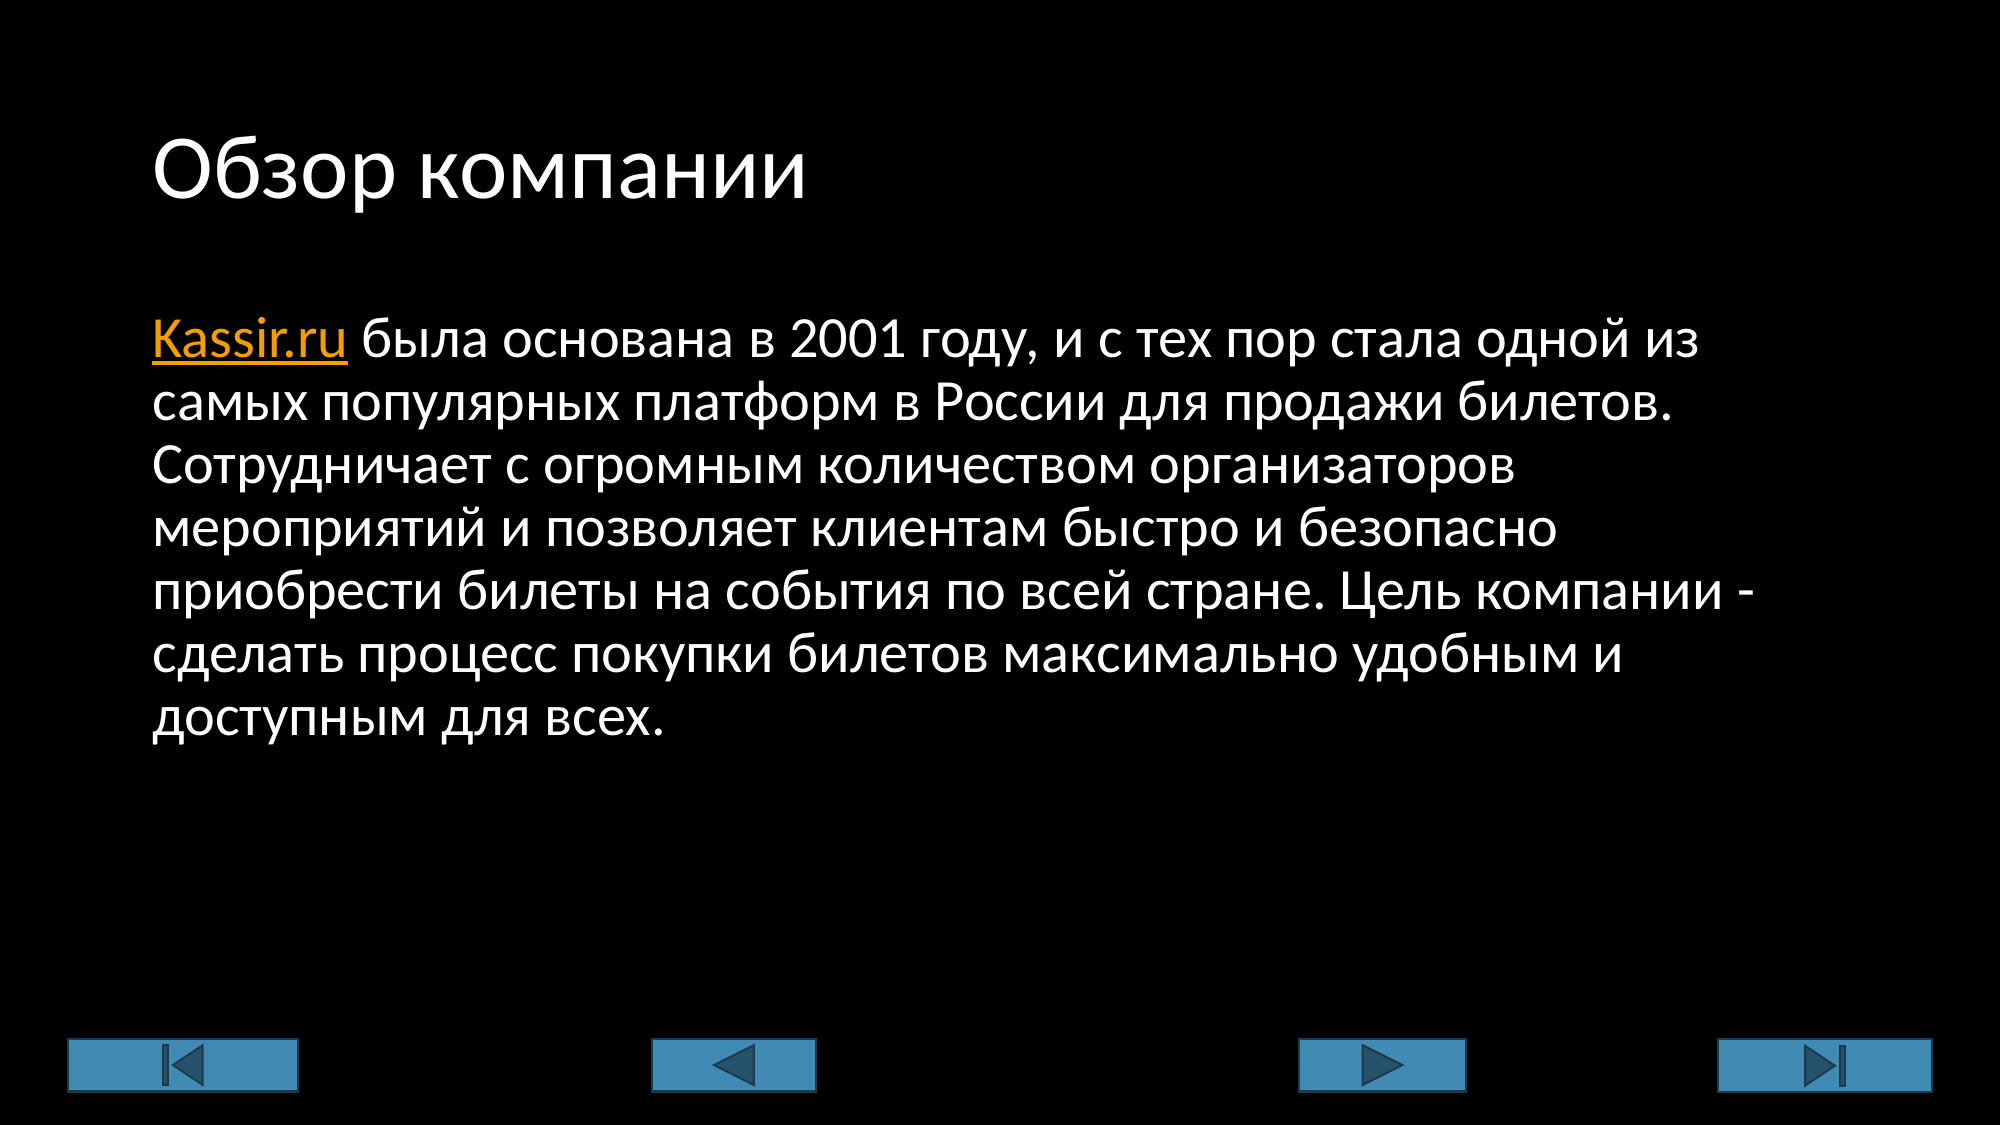

# Обзор компании
Kassir.ru была основана в 2001 году, и с тех пор стала одной из самых популярных платформ в России для продажи билетов. Сотрудничает с огромным количеством организаторов мероприятий и позволяет клиентам быстро и безопасно приобрести билеты на события по всей стране. Цель компании - сделать процесс покупки билетов максимально удобным и доступным для всех.